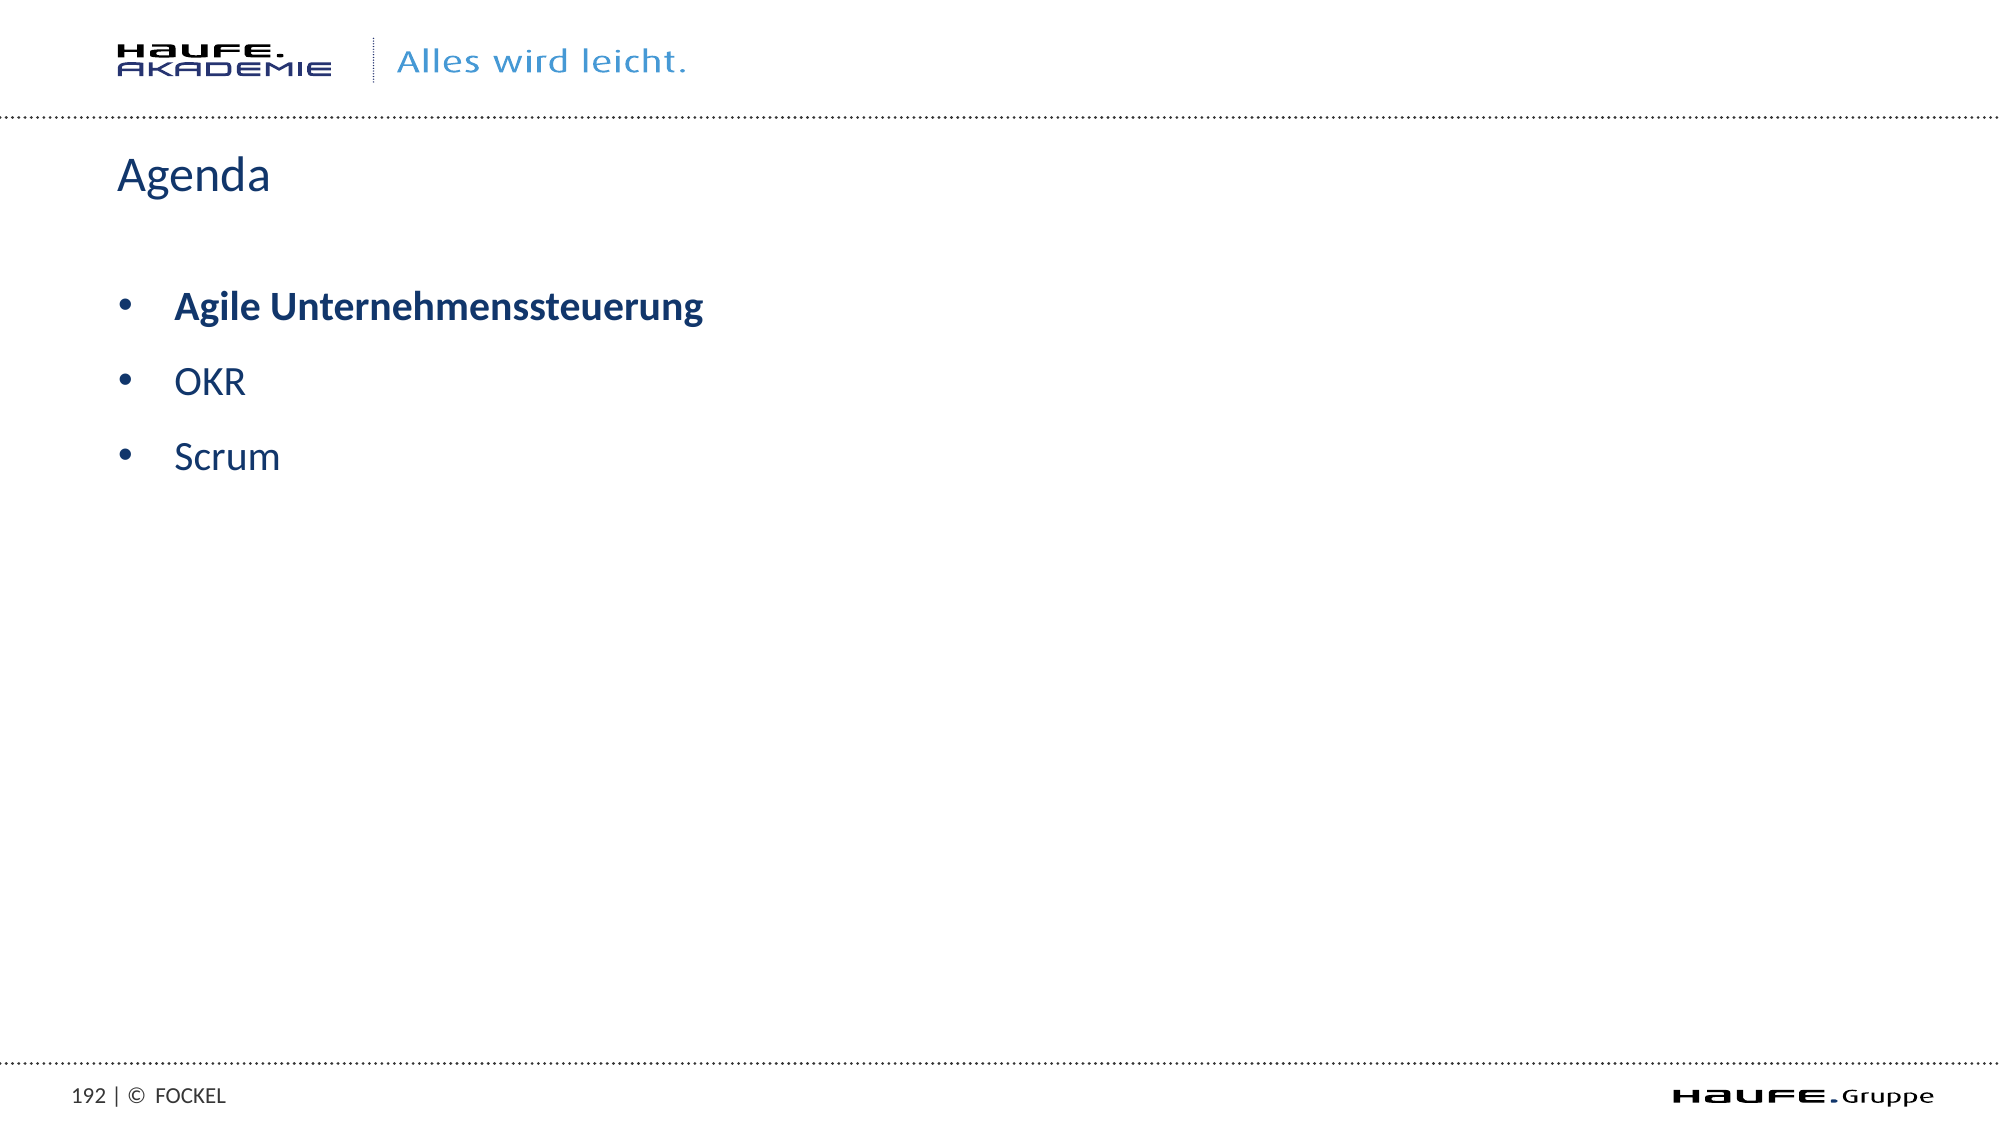

# Agenda
Agile Unternehmenssteuerung
OKR
Scrum

192 | ©
Fockel